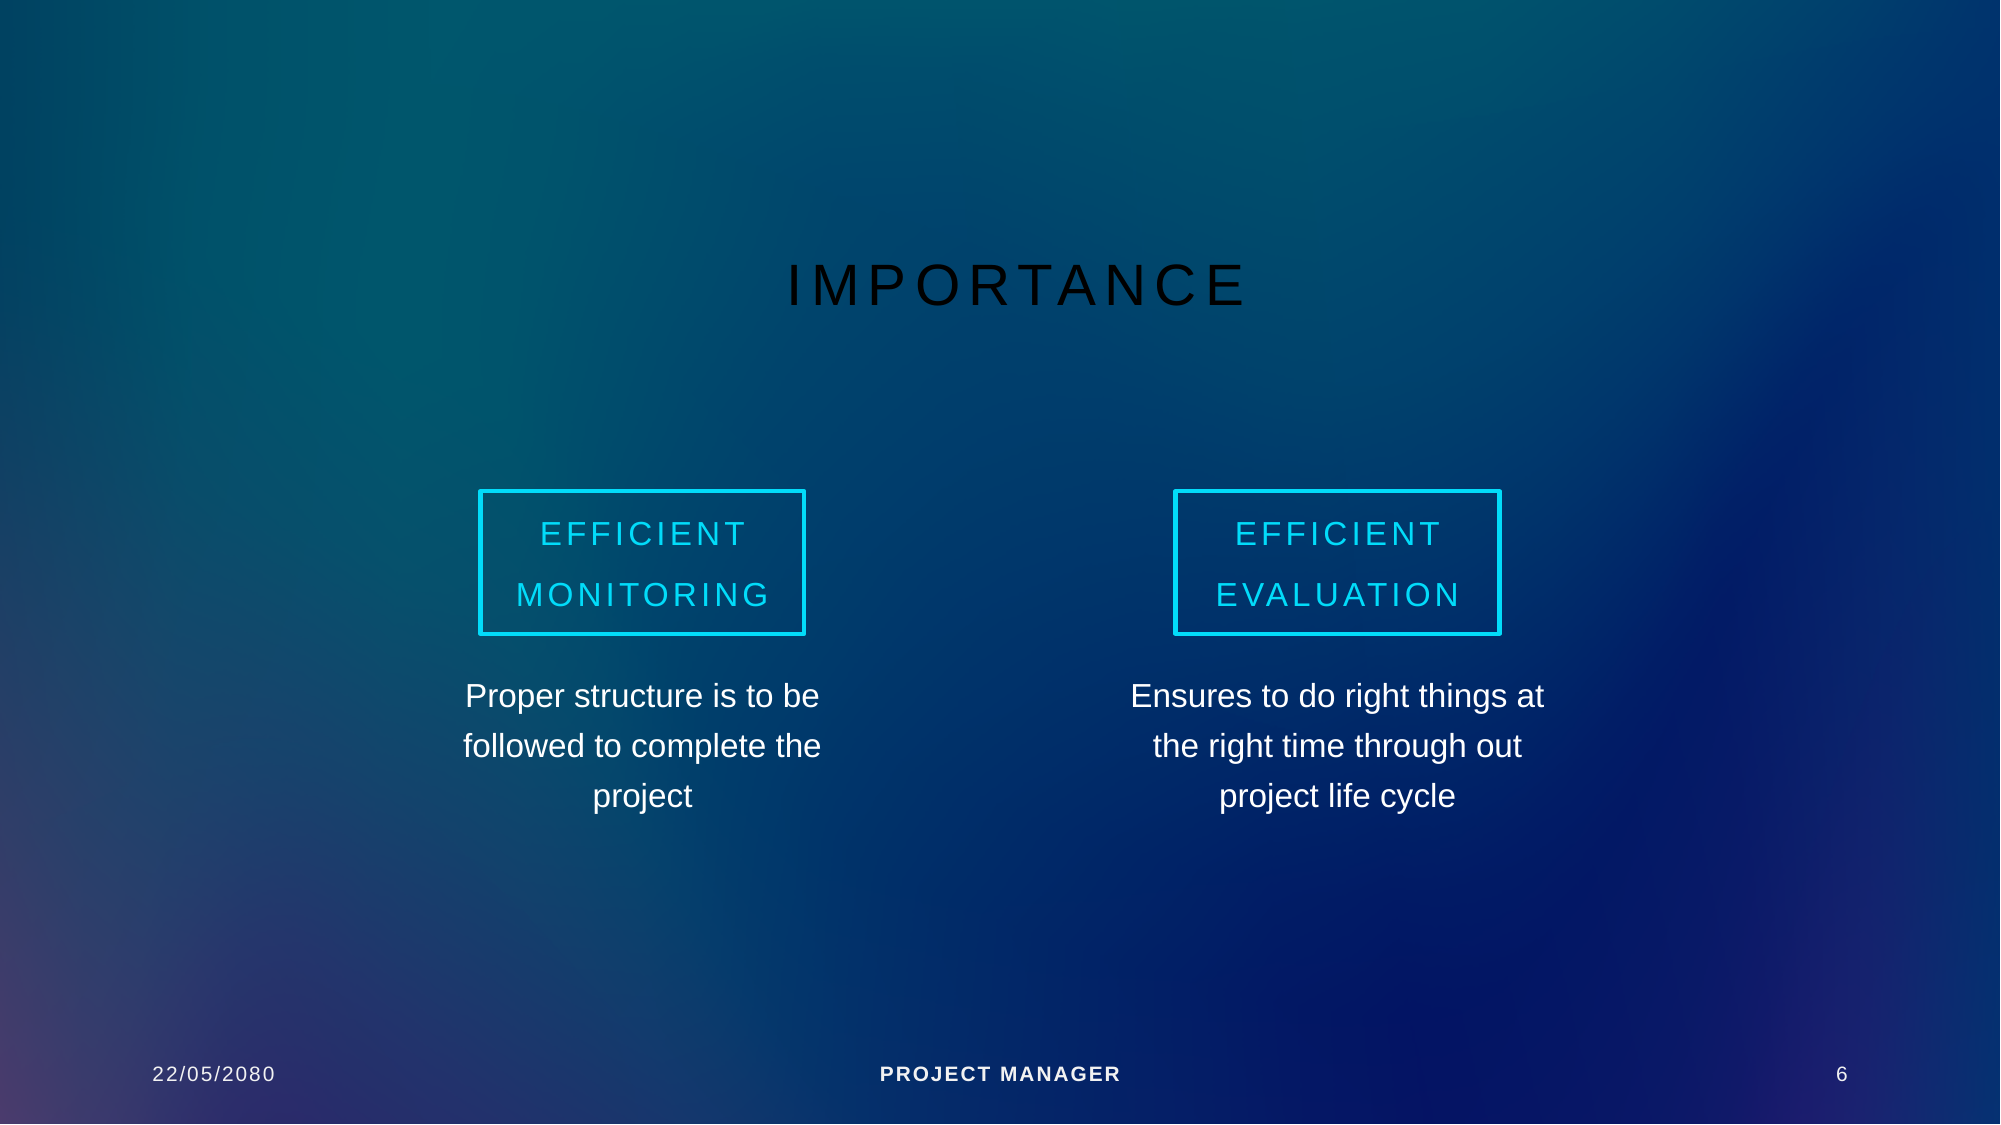

# Importance
Efficient
monitoring
Efficient
evaluation
Proper structure is to be followed to complete the project
Ensures to do right things at the right time through out project life cycle
22/05/2080
Project manager
6